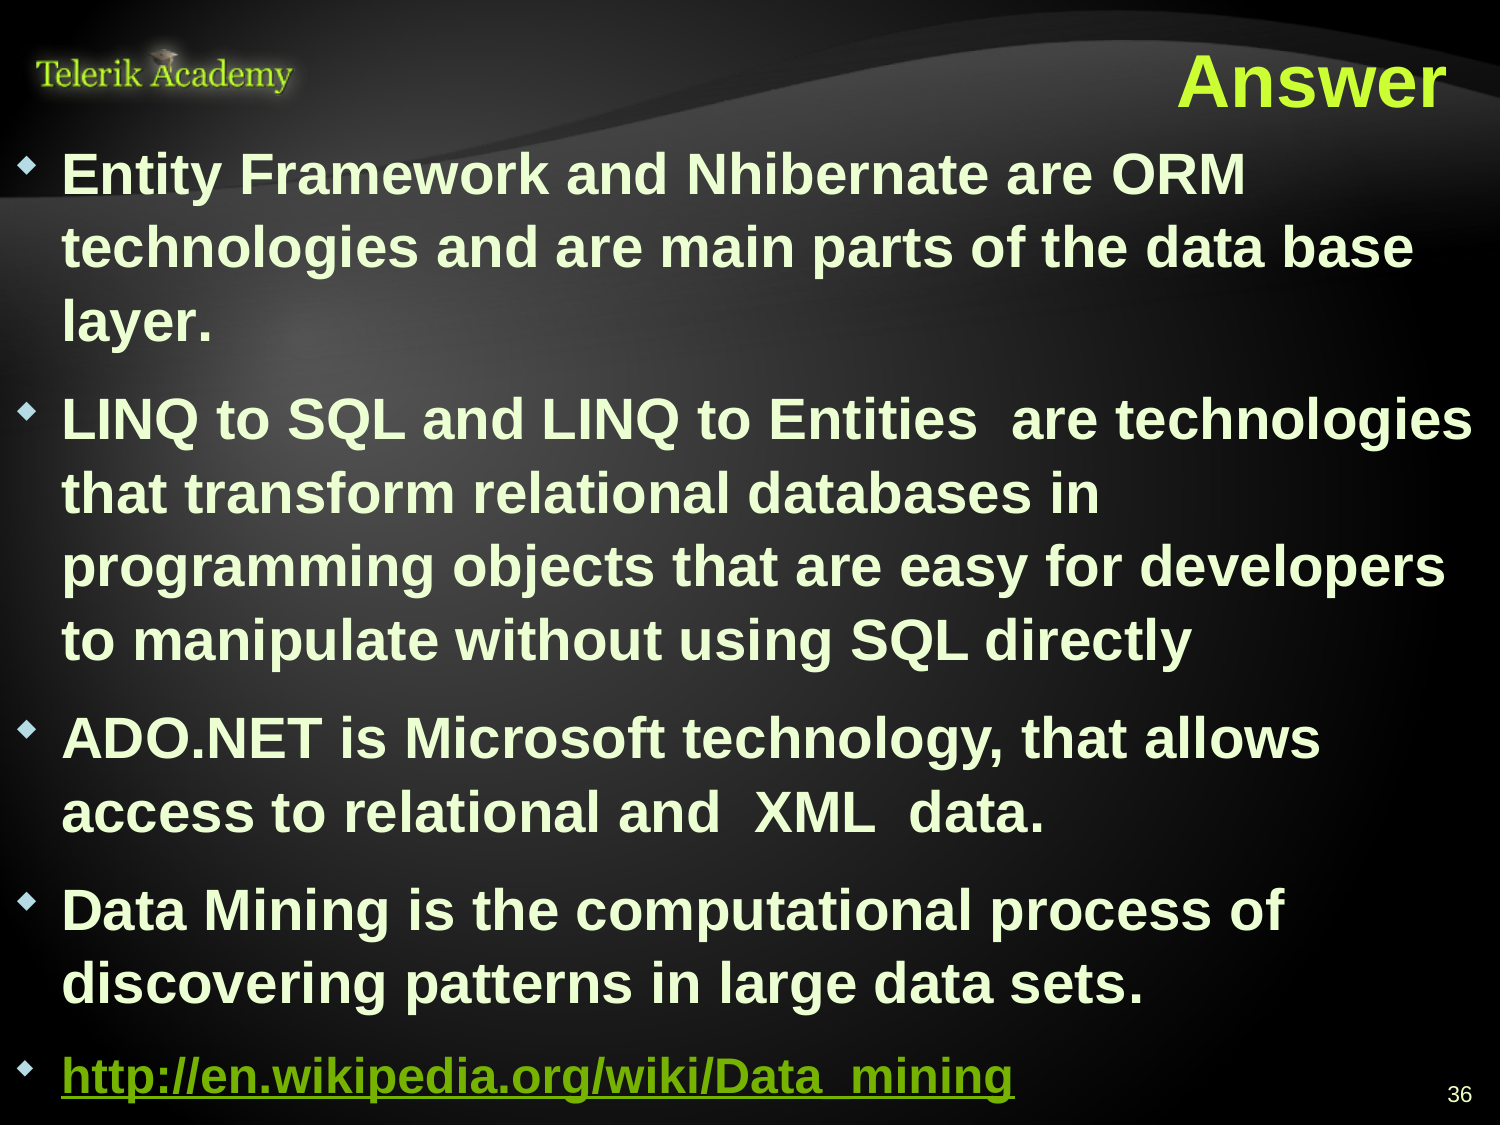

# Answer
Entity Framework and Nhibernate are ORM technologies and are main parts of the data base layer.
LINQ to SQL and LINQ to Entities  are technologies that transform relational databases in programming objects that are easy for developers to manipulate without using SQL directly
ADO.NET is Microsoft technology, that allows access to relational and  XML  data.
Data Mining is the computational process of discovering patterns in large data sets.
http://en.wikipedia.org/wiki/Data_mining
36